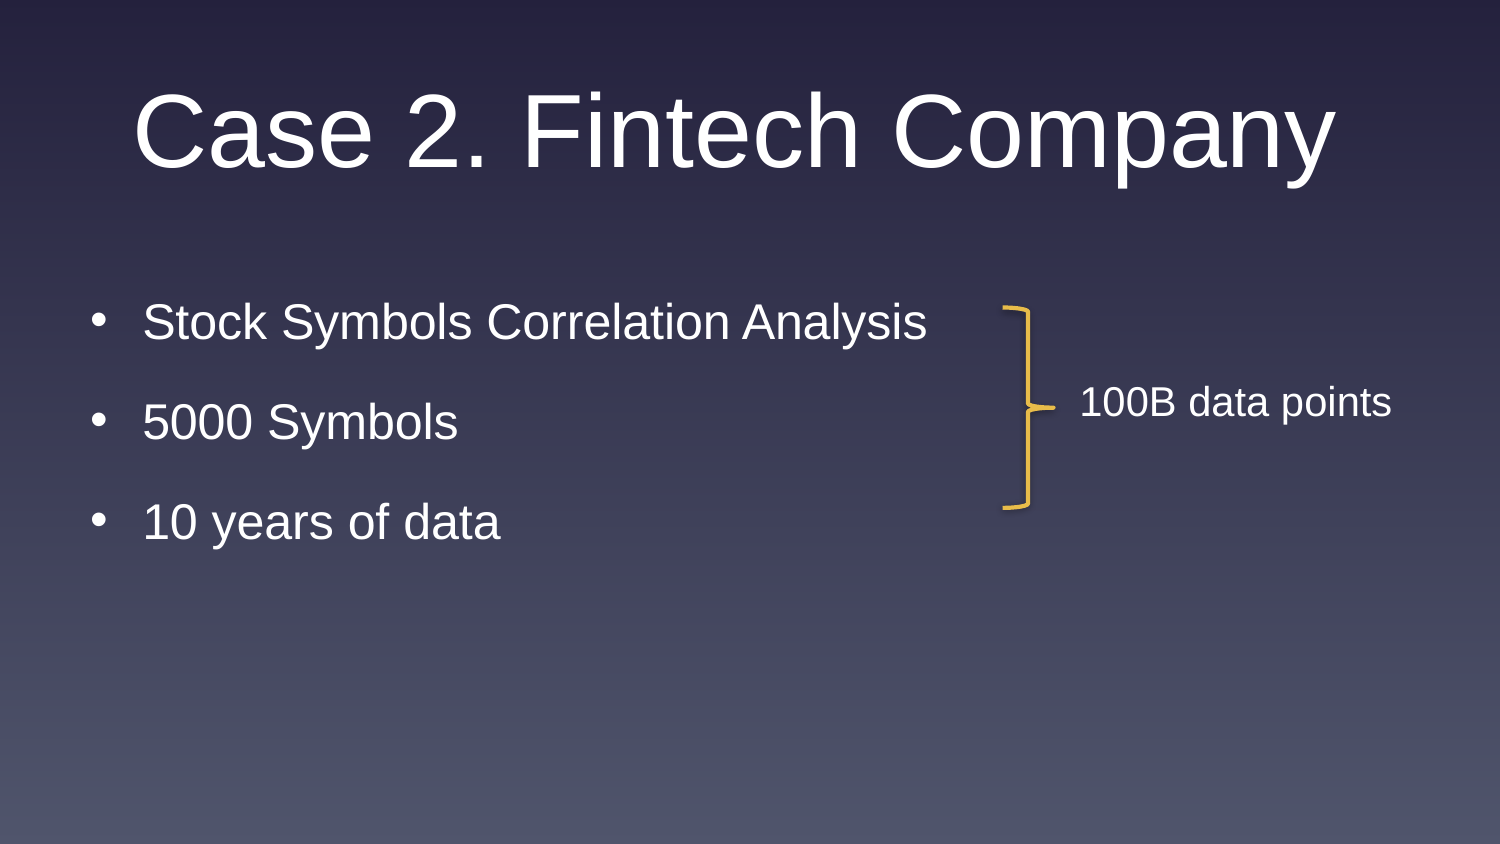

# Case 2. Fintech Company
Stock Symbols Correlation Analysis
5000 Symbols
10 years of data

100B data points